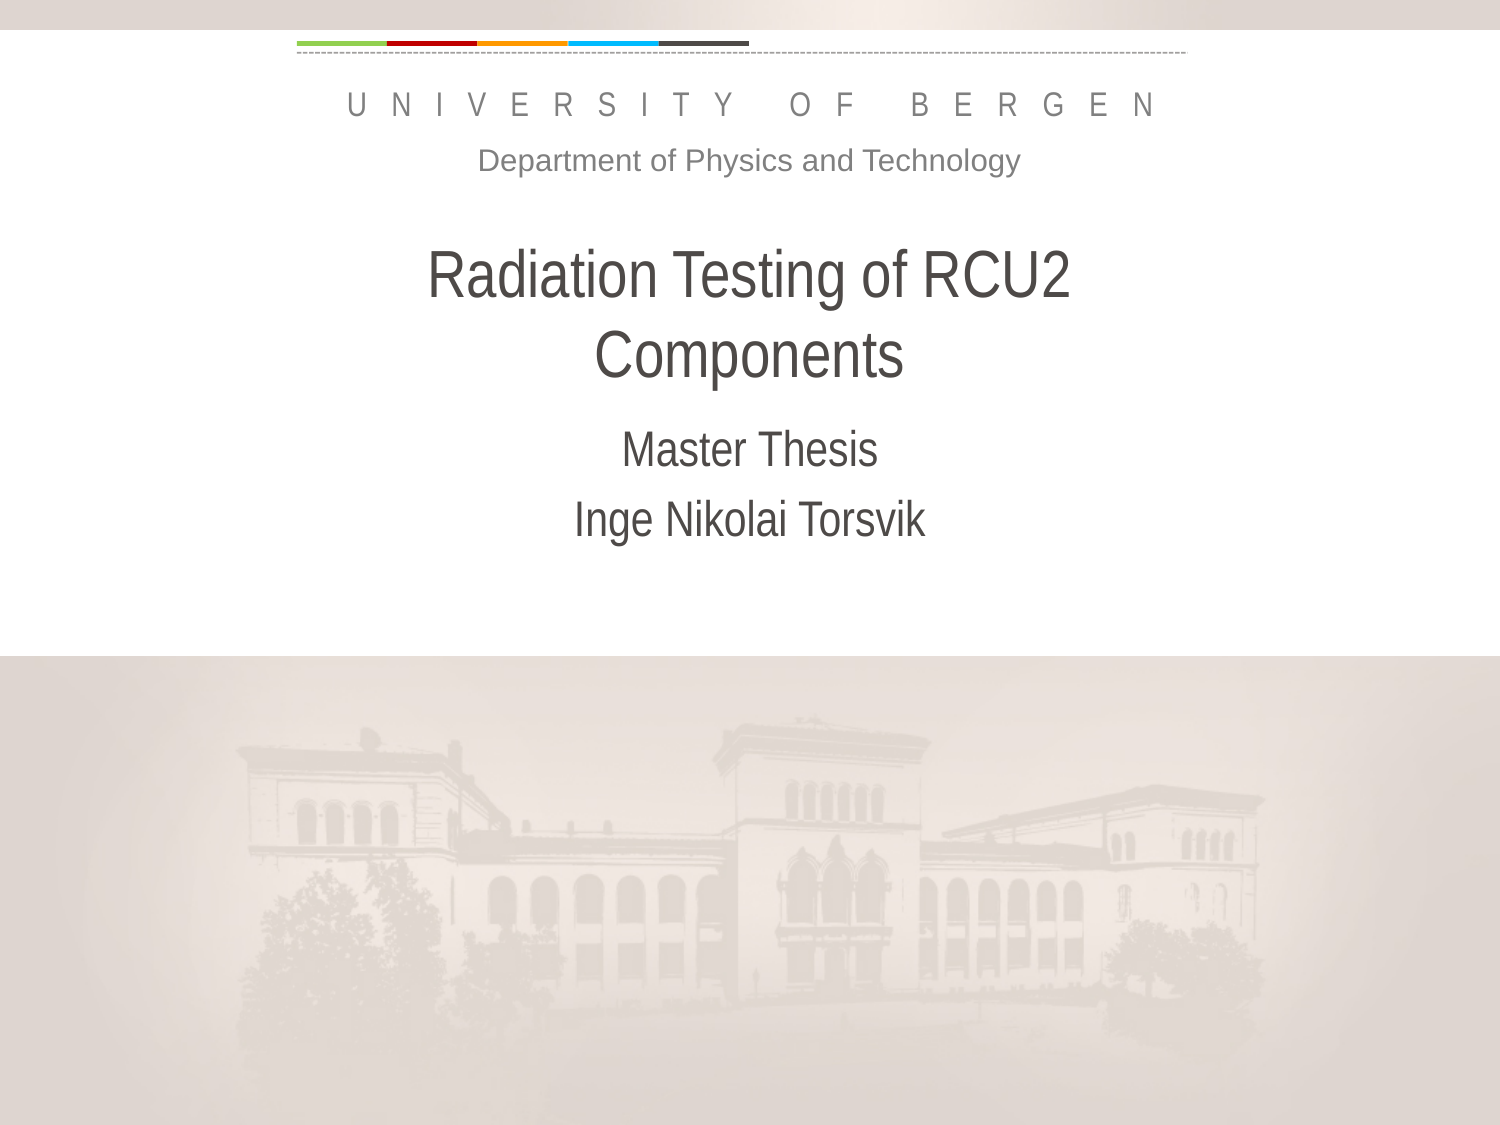

Insert
«Academic unit»
on every page:
1 Go to the menu «Insert»
2 Choose: Date and time
3 Write the name of your faculty or department in the  field «Footer»
4 Choose «Apply to all"
Department of Physics and Technology
# Radiation Testing of RCU2 Components
Master Thesis
Inge Nikolai Torsvik